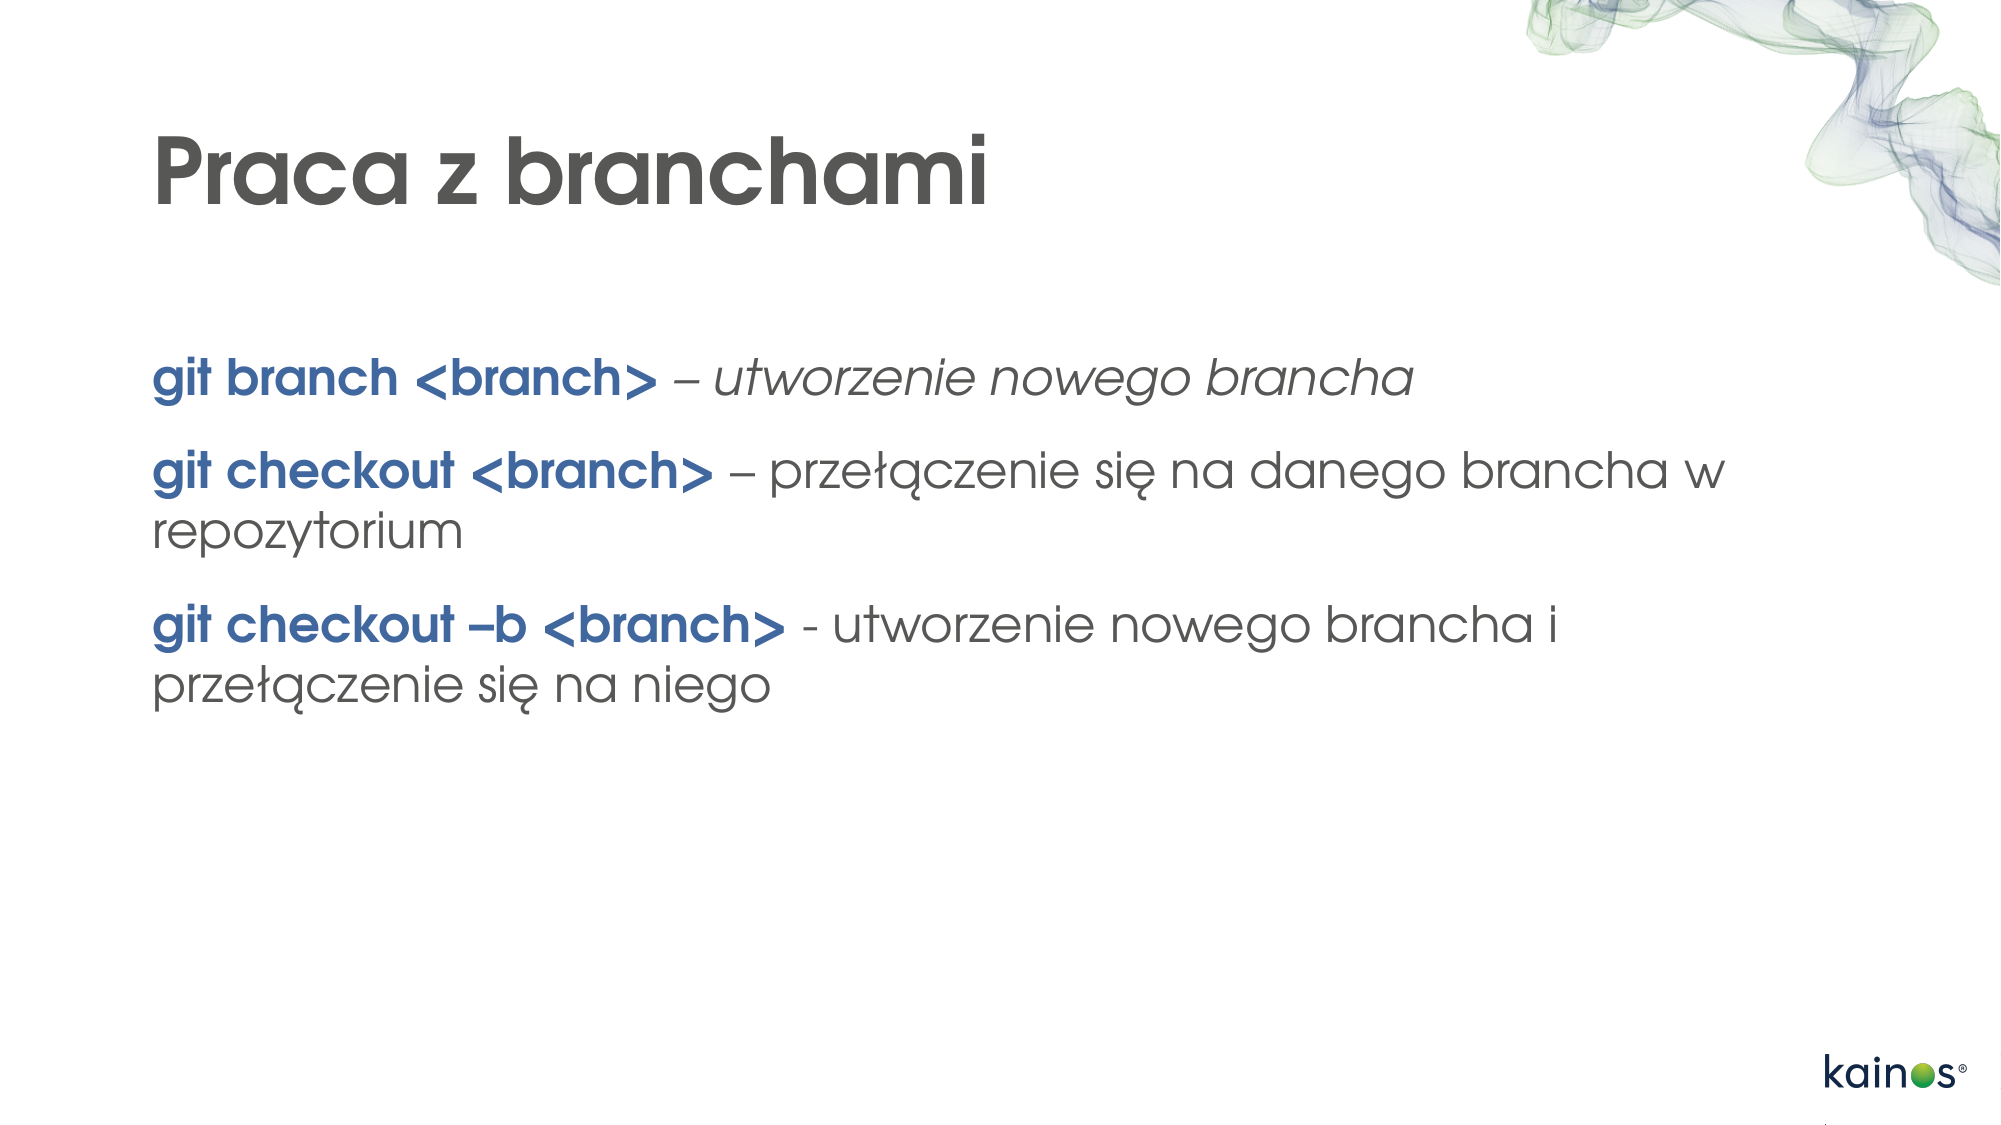

# Praca z branchami
git branch <branch> – utworzenie nowego brancha
git checkout <branch> – przełączenie się na danego brancha w repozytorium
git checkout –b <branch> - utworzenie nowego brancha i przełączenie się na niego